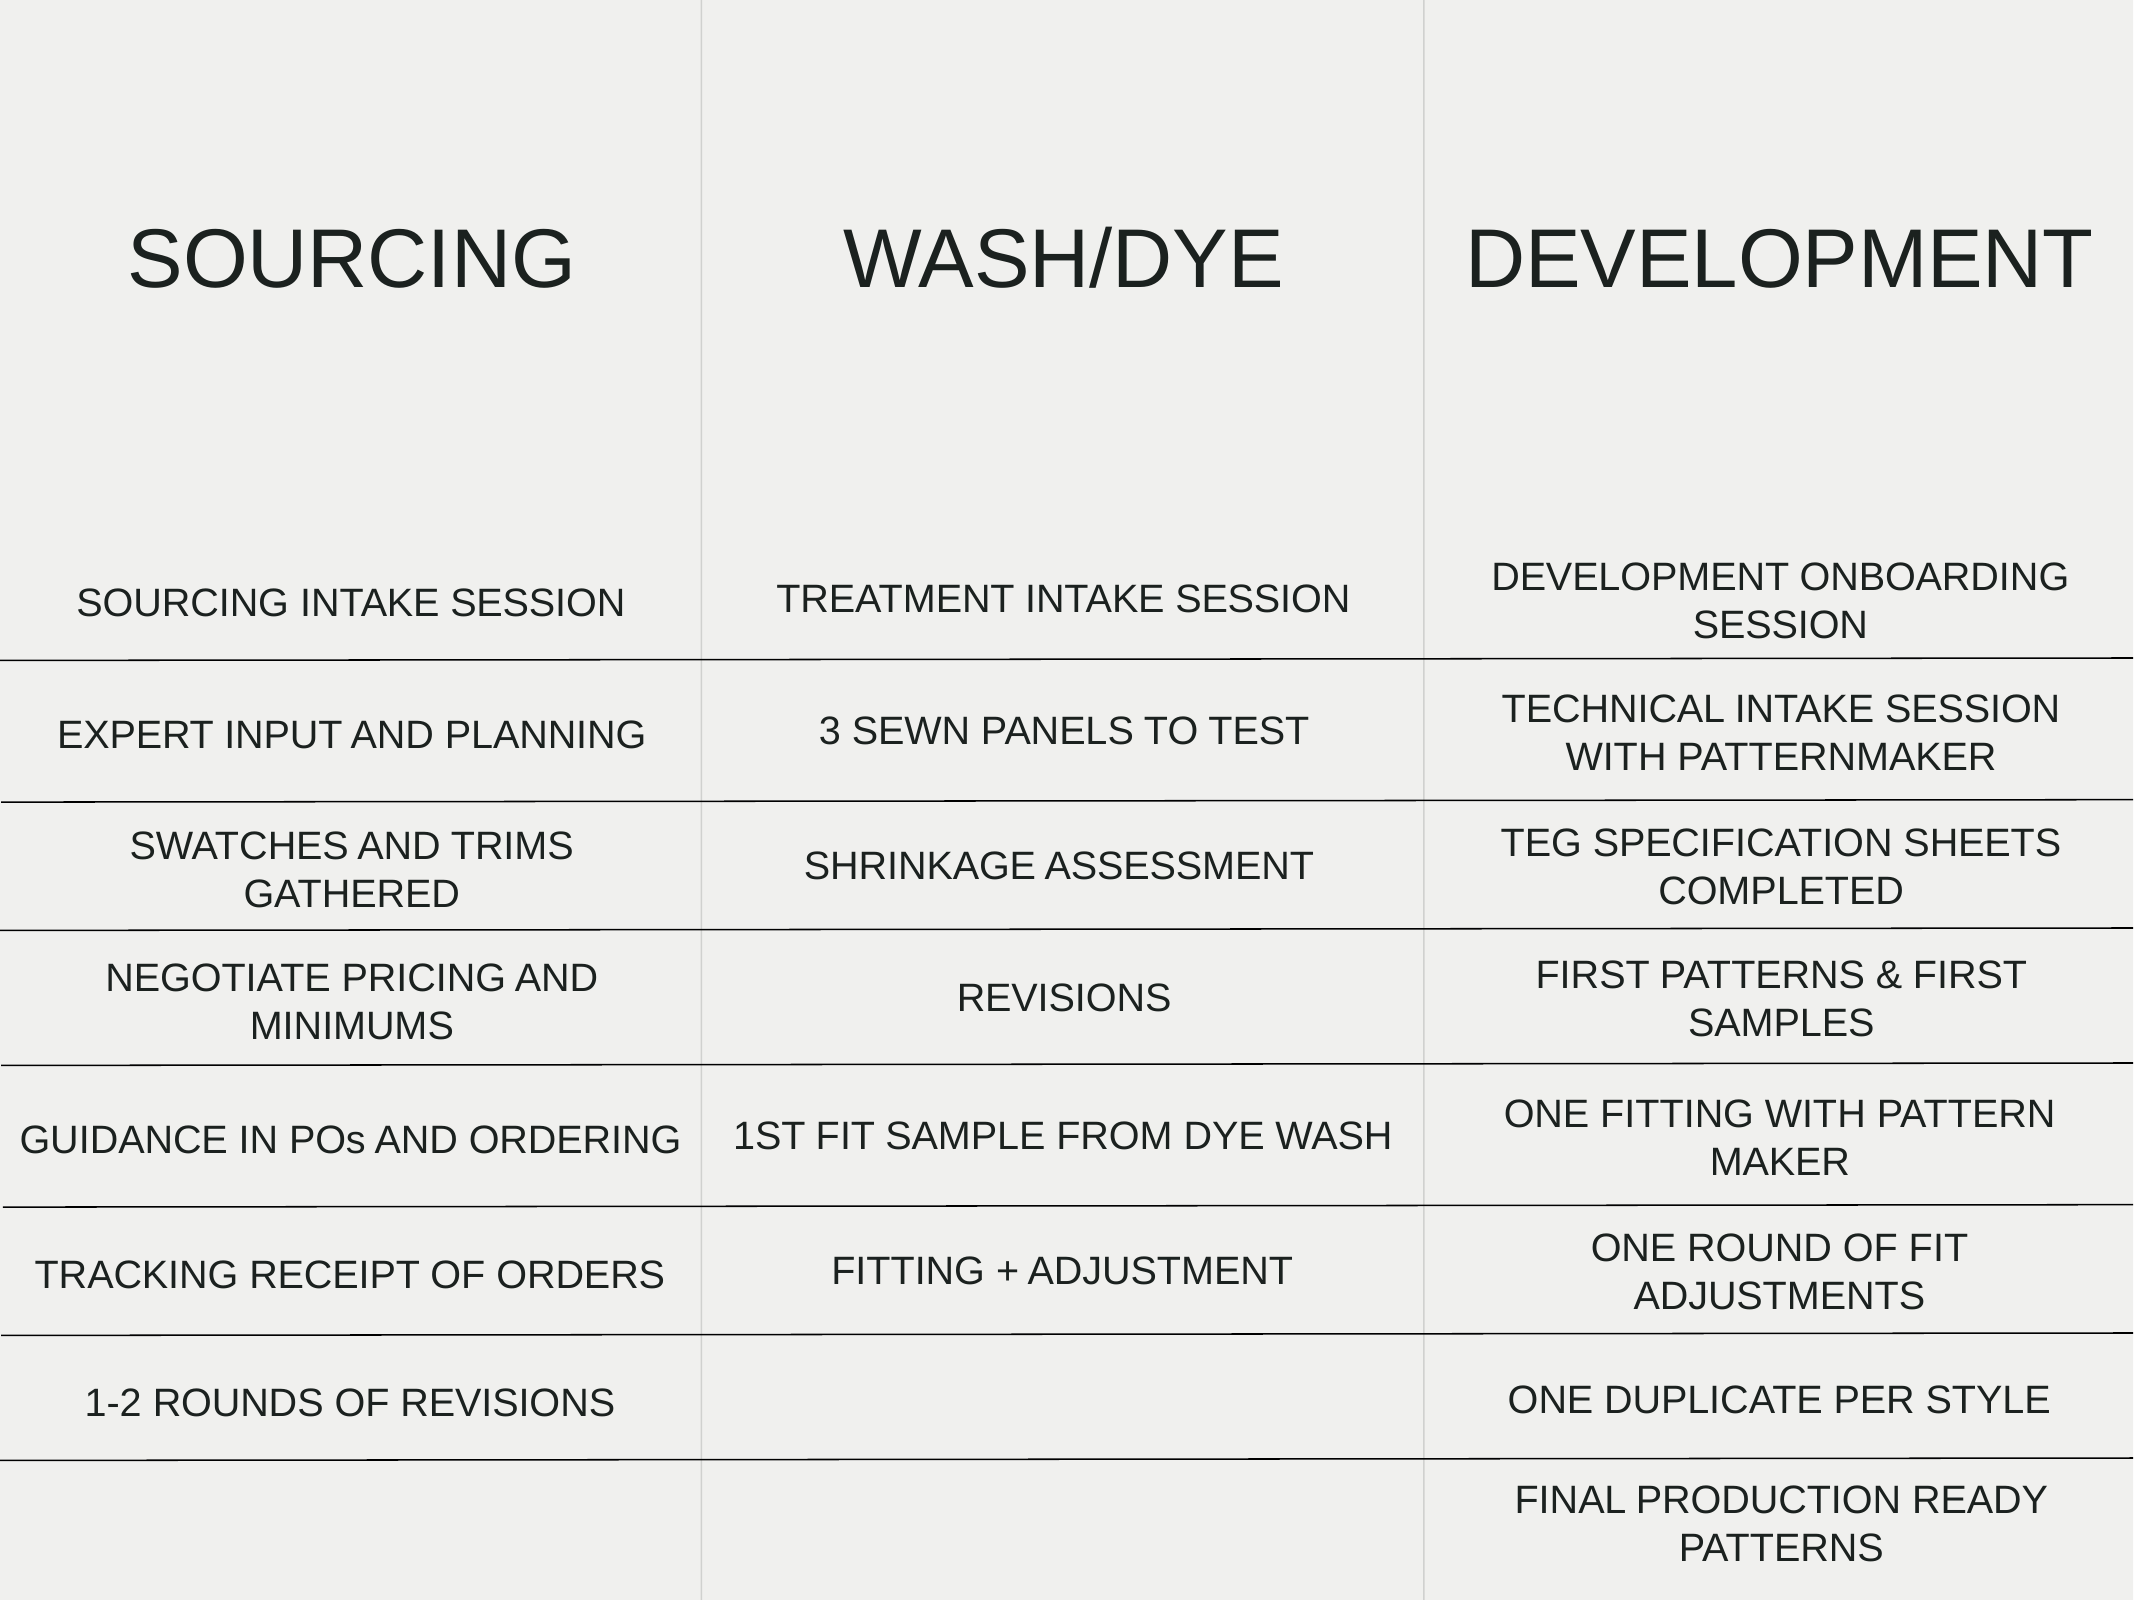

SOURCING
WASH/DYE
DEVELOPMENT
$1330 per style
$1330 per style
$2790 per style
subject to complexity
can be shared up to 5 styles, subject to complexity
TREATMENT INTAKE SESSION
DEVELOPMENT ONBOARDING SESSION
SOURCING INTAKE SESSION
3 SEWN PANELS TO TEST
TECHNICAL INTAKE SESSION
WITH PATTERNMAKER
EXPERT INPUT AND PLANNING
SHRINKAGE ASSESSMENT
TEG SPECIFICATION SHEETS COMPLETED
SWATCHES AND TRIMS GATHERED
REVISIONS
FIRST PATTERNS & FIRST SAMPLES
NEGOTIATE PRICING AND MINIMUMS
1ST FIT SAMPLE FROM DYE WASH
ONE FITTING WITH PATTERN MAKER
GUIDANCE IN POs AND ORDERING
FITTING + ADJUSTMENT
ONE ROUND OF FIT ADJUSTMENTS
TRACKING RECEIPT OF ORDERS
ONE DUPLICATE PER STYLE
1-2 ROUNDS OF REVISIONS
FINAL PRODUCTION READY PATTERNS